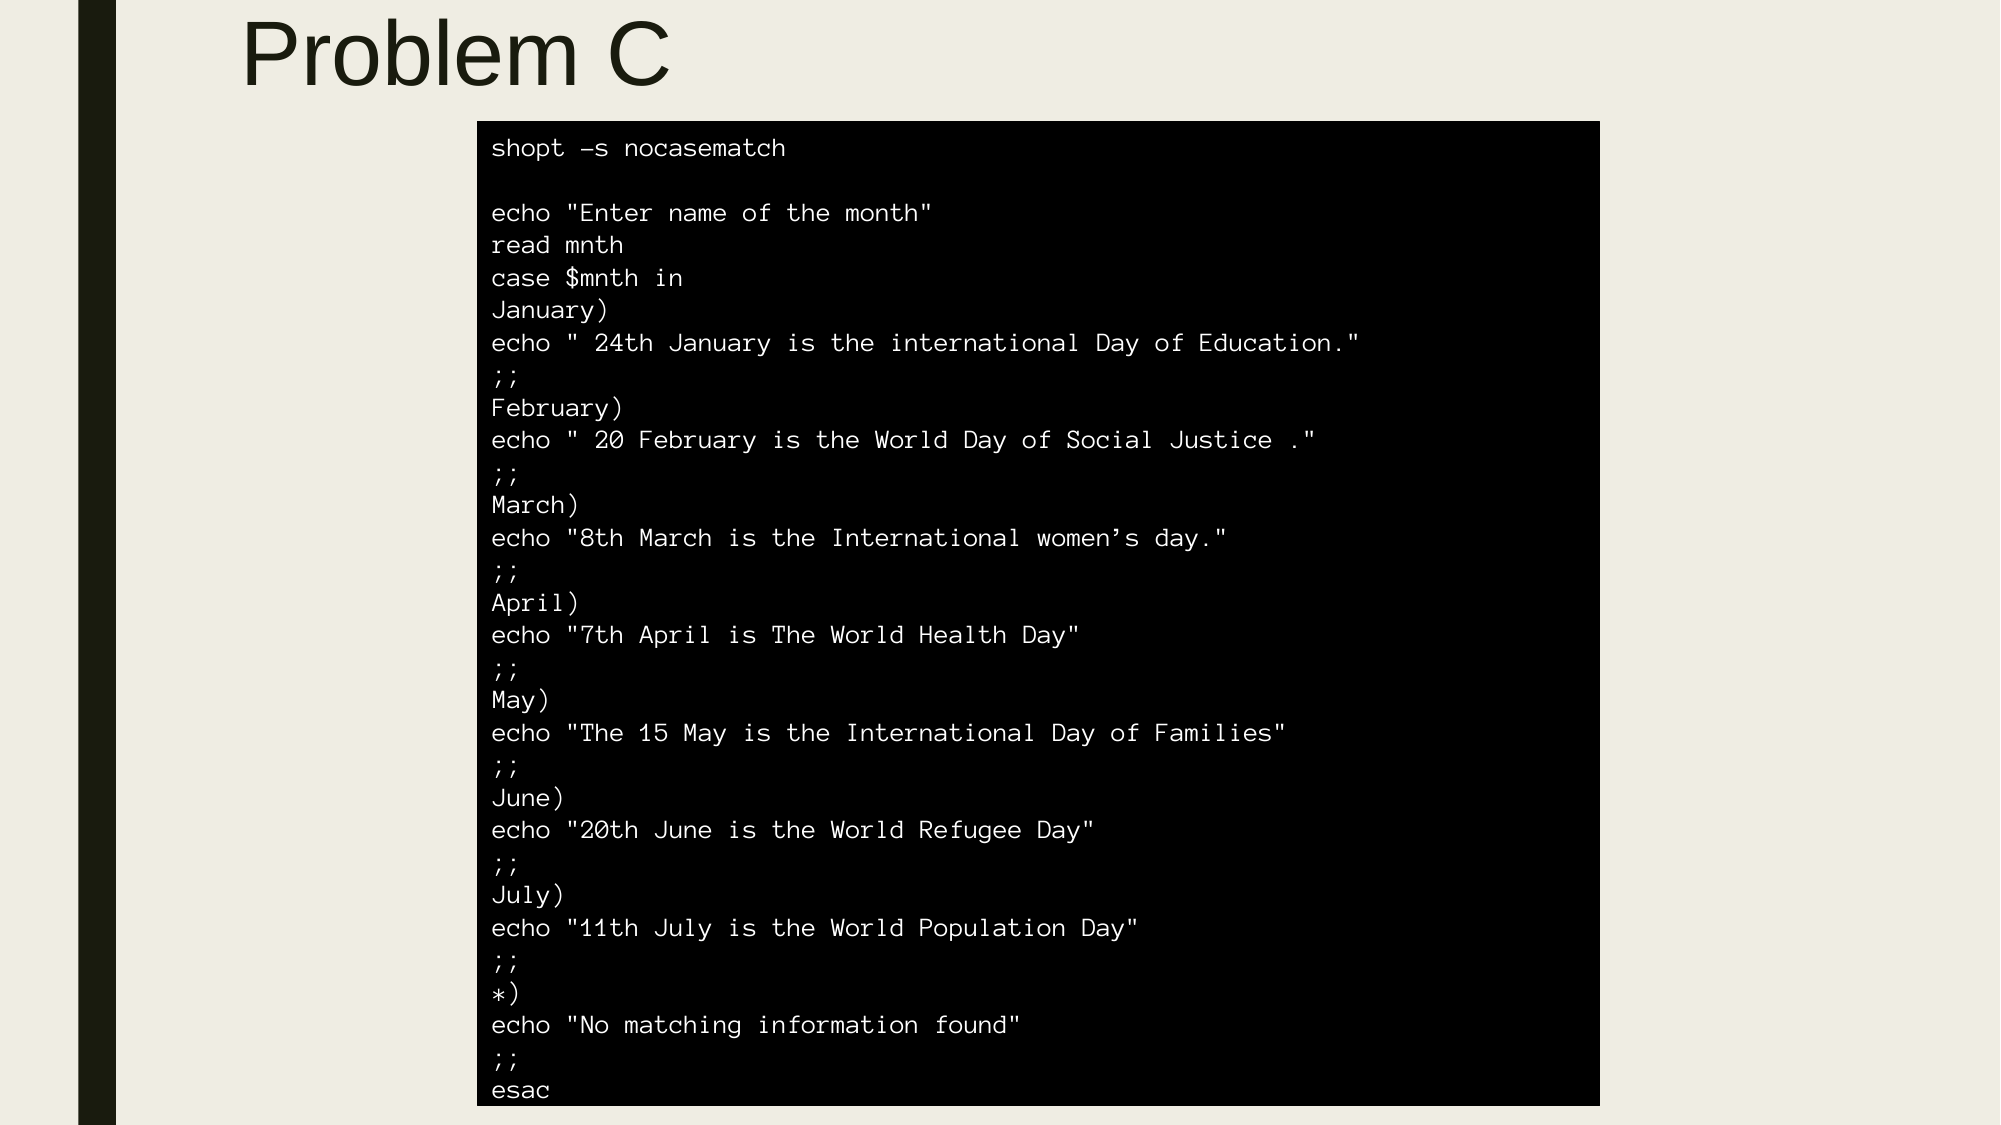

# Problem C
shopt -s nocasematch

echo "Enter name of the month"
read mnth
case $mnth in
January)
echo " 24th January is the international Day of Education."
;;
February)
echo " 20 February is the World Day of Social Justice ."
;;
March)
echo "8th March is the International women’s day."
;;
April)
echo "7th April is The World Health Day"
;;
May)
echo "The 15 May is the International Day of Families"
;;
June)
echo "20th June is the World Refugee Day"
;;
July)
echo "11th July is the World Population Day"
;;
*)
echo "No matching information found"
;;
esac